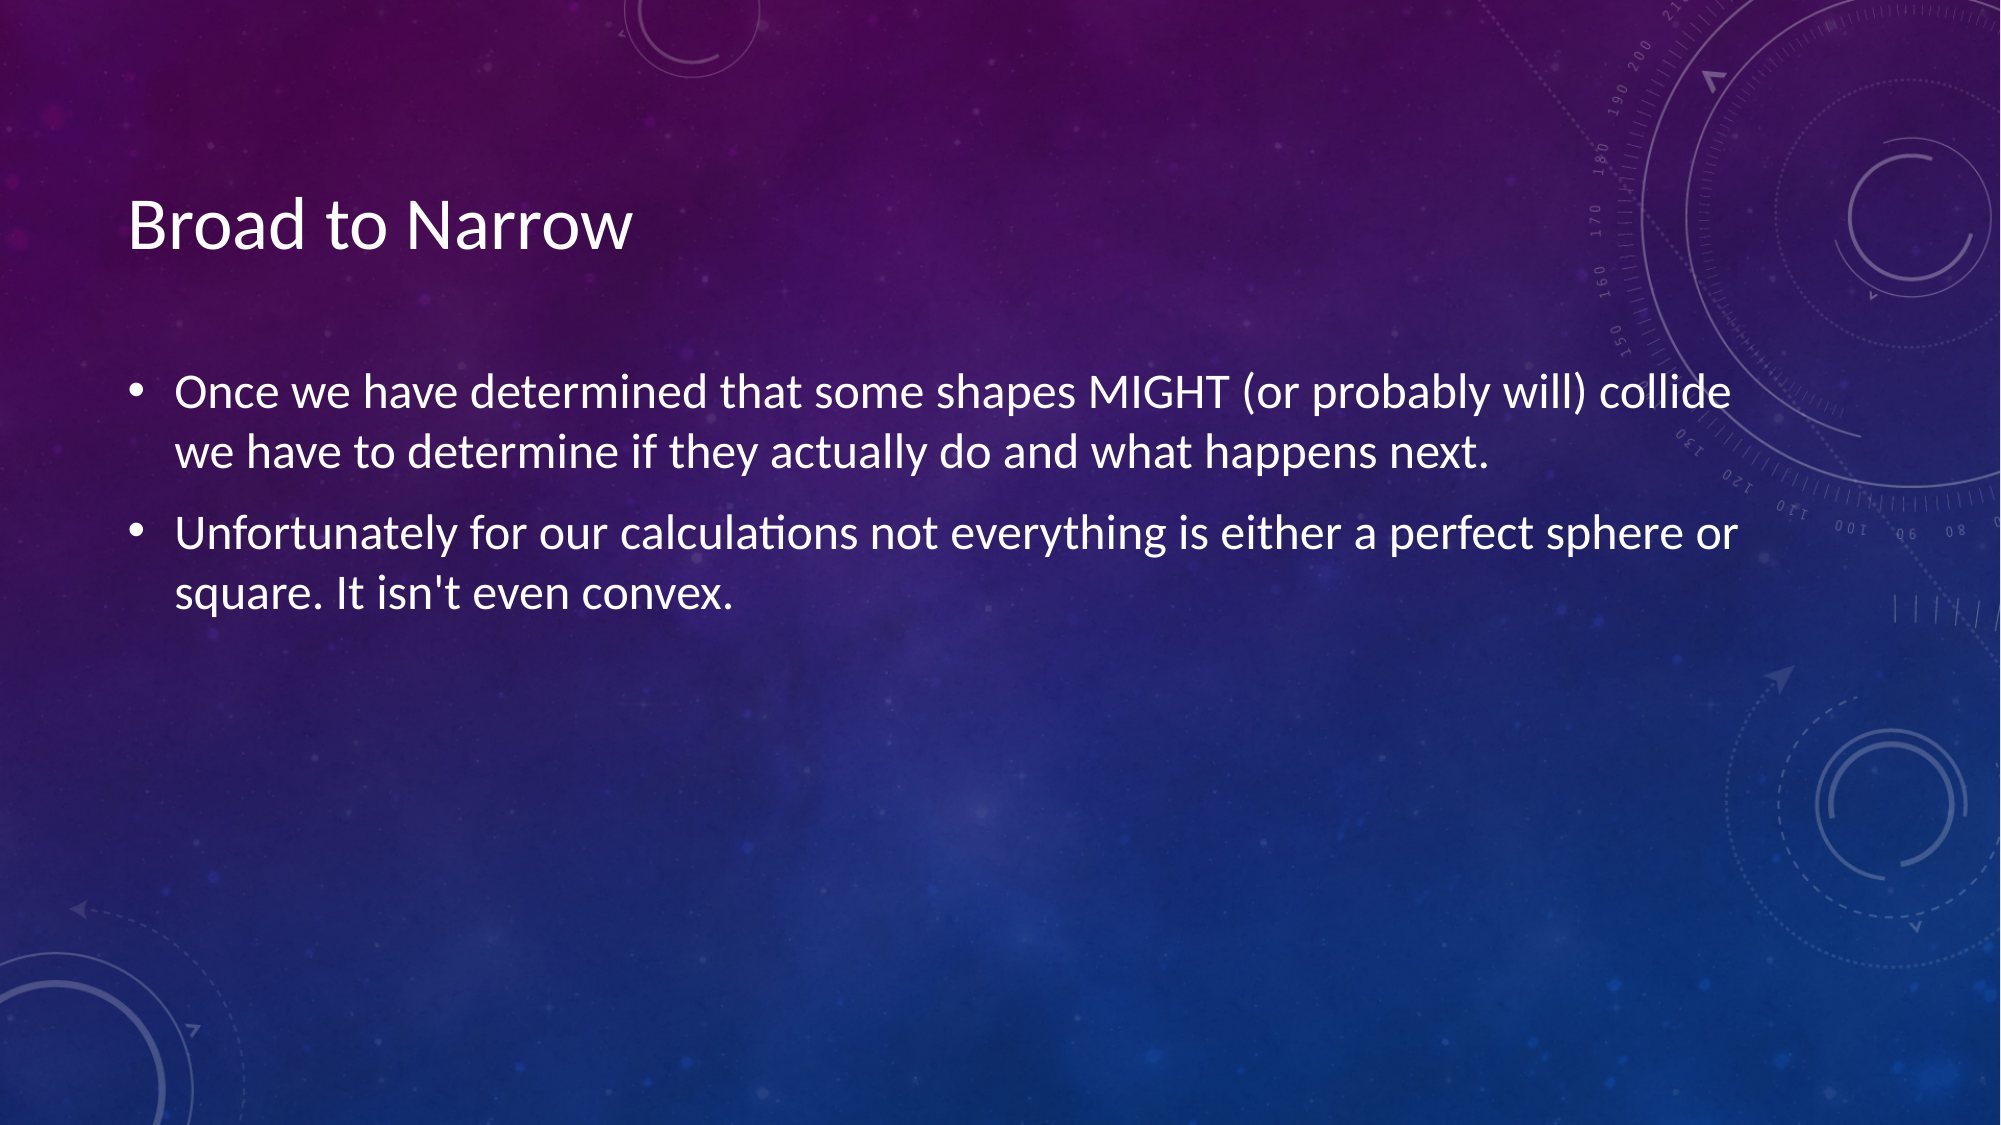

# Broad to Narrow
Once we have determined that some shapes MIGHT (or probably will) collide we have to determine if they actually do and what happens next.
Unfortunately for our calculations not everything is either a perfect sphere or square. It isn't even convex.